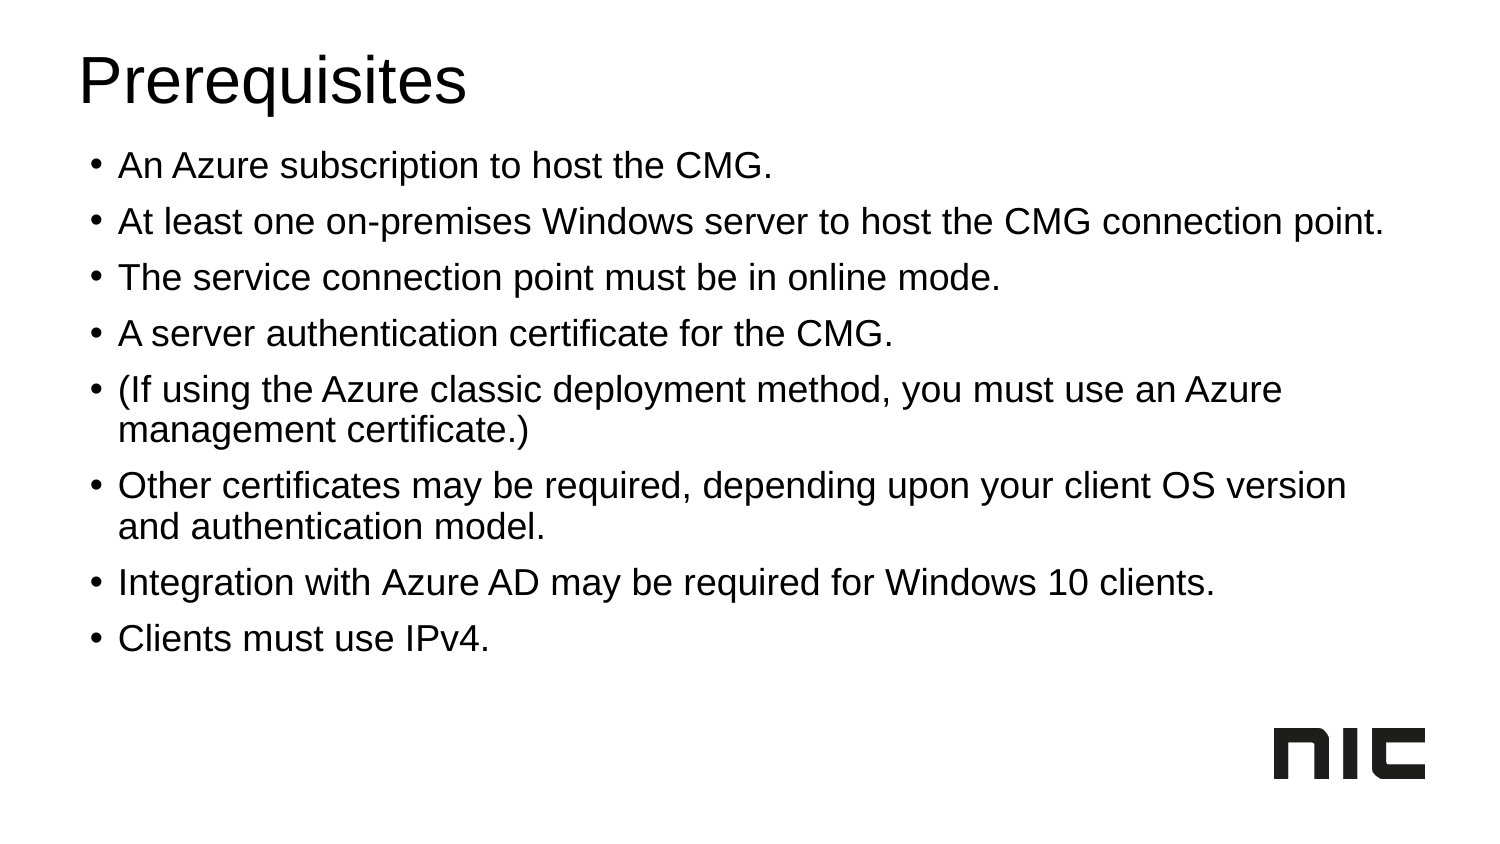

Prerequisites
An Azure subscription to host the CMG.
At least one on-premises Windows server to host the CMG connection point.
The service connection point must be in online mode.
A server authentication certificate for the CMG.
(If using the Azure classic deployment method, you must use an Azure management certificate.)
Other certificates may be required, depending upon your client OS version and authentication model.
Integration with Azure AD may be required for Windows 10 clients.
Clients must use IPv4.